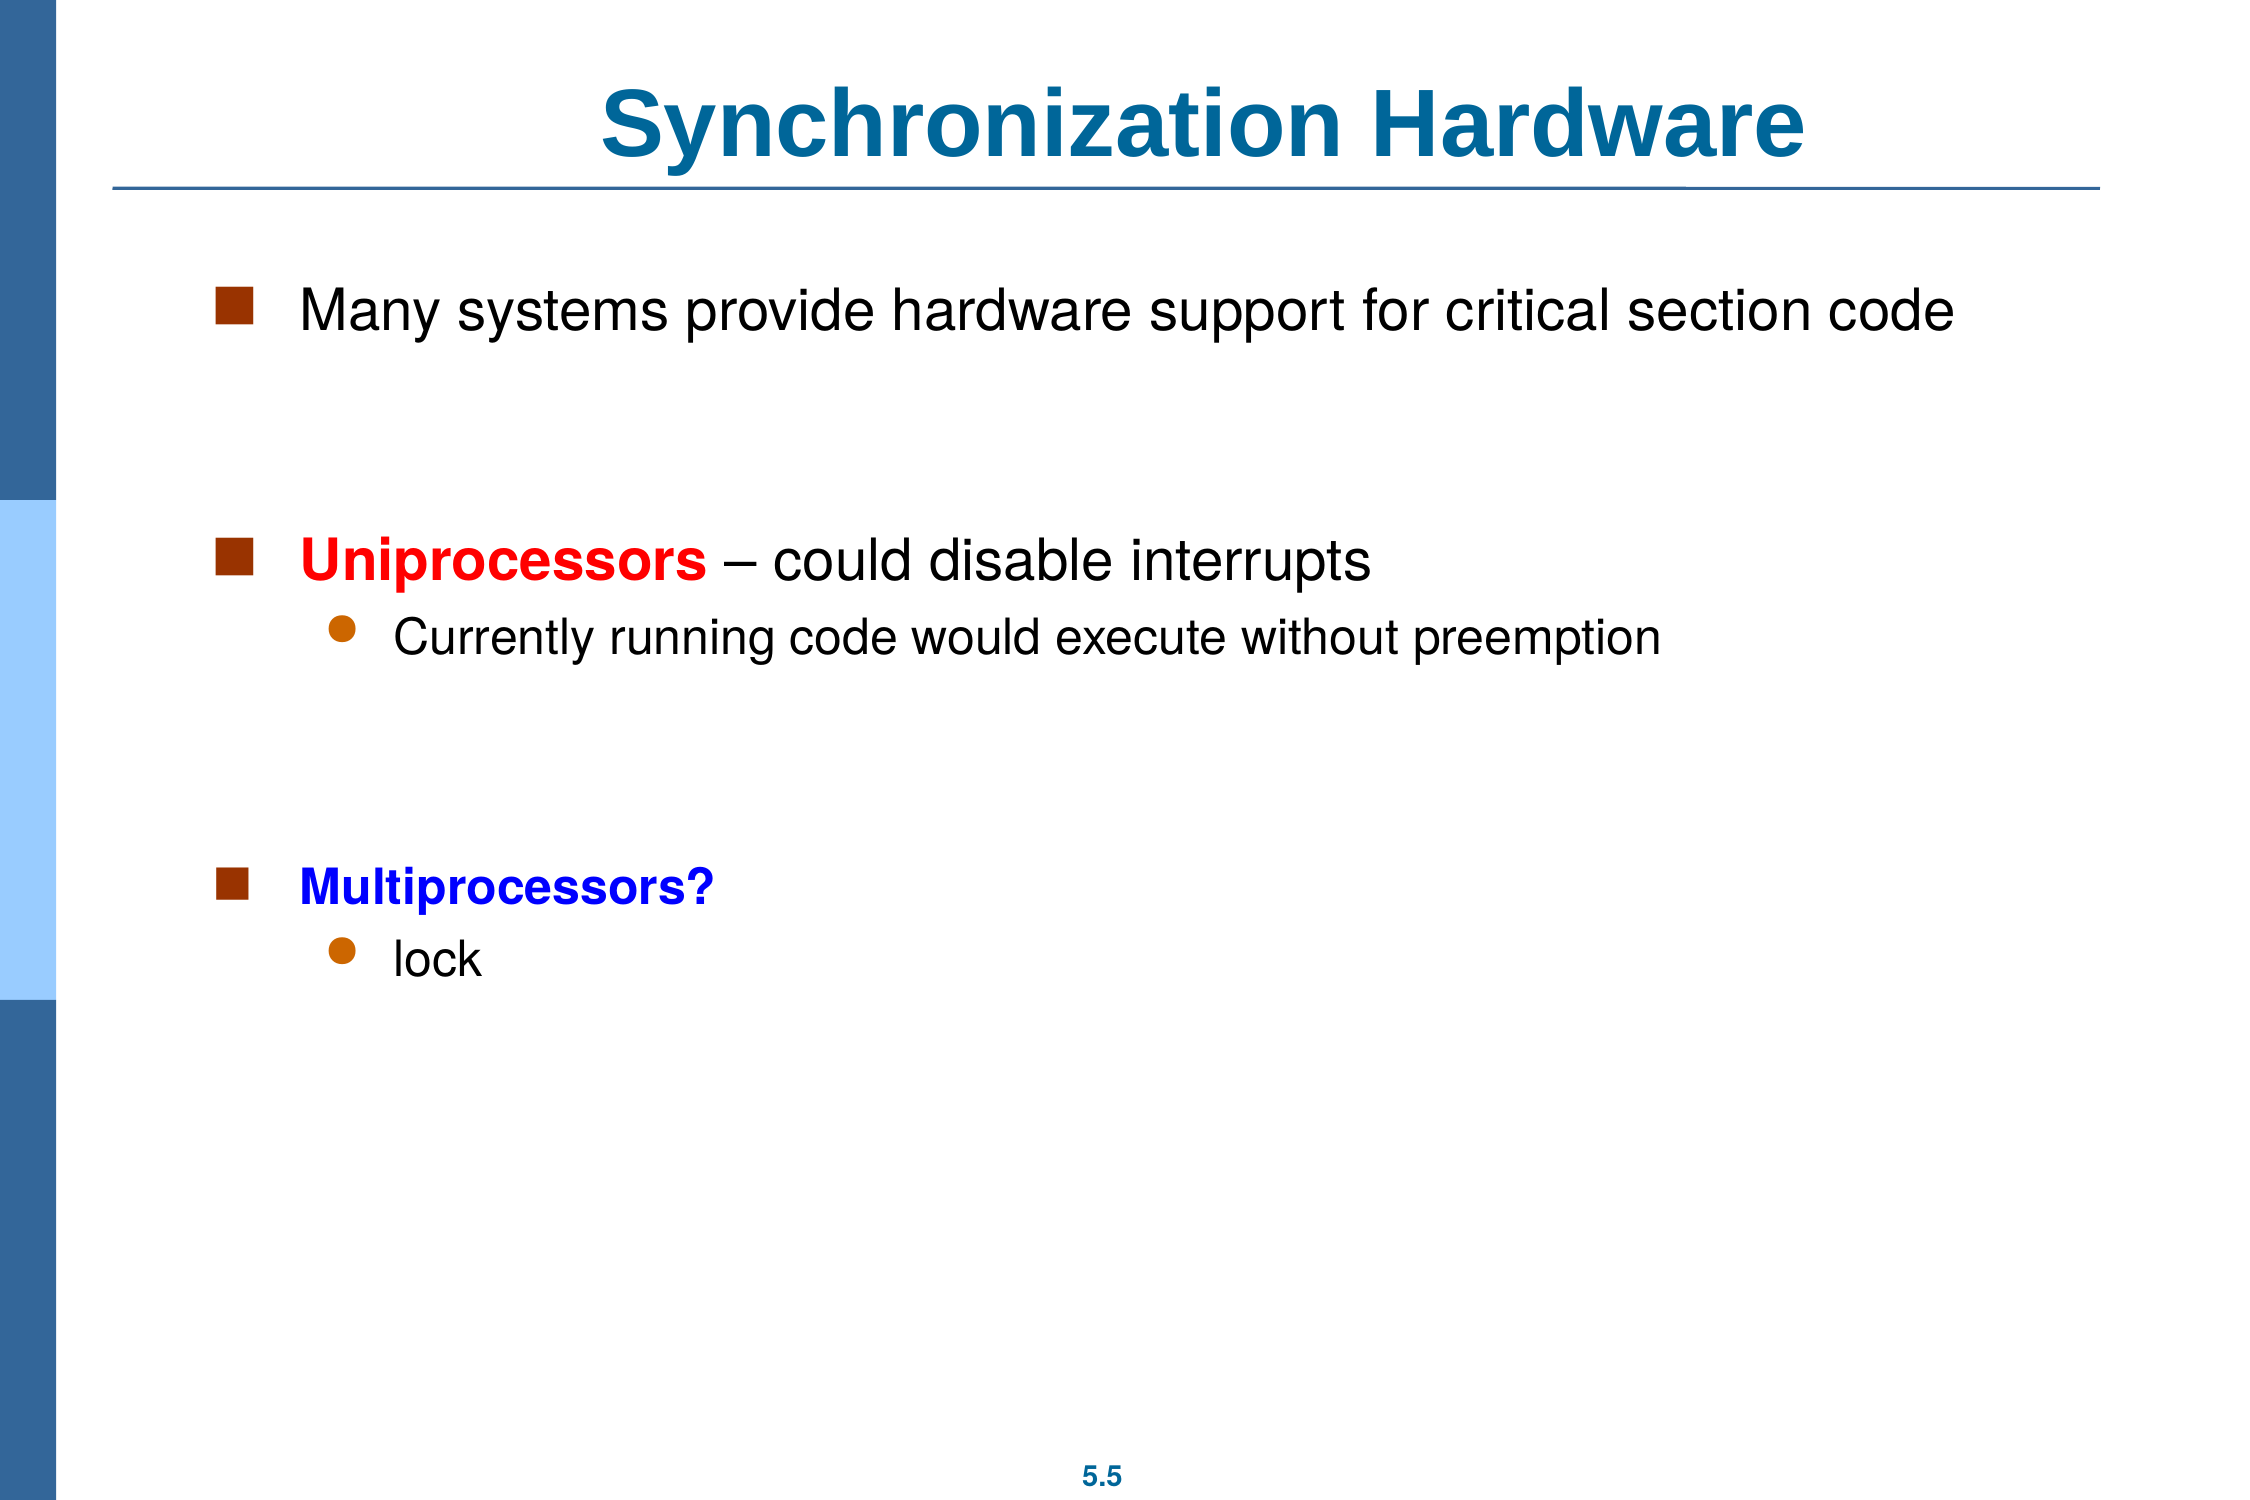

# Synchronization Hardware
Many systems provide hardware support for critical section code

Uniprocessors – could disable interrupts
Currently running code would execute without preemption

Multiprocessors?
lock